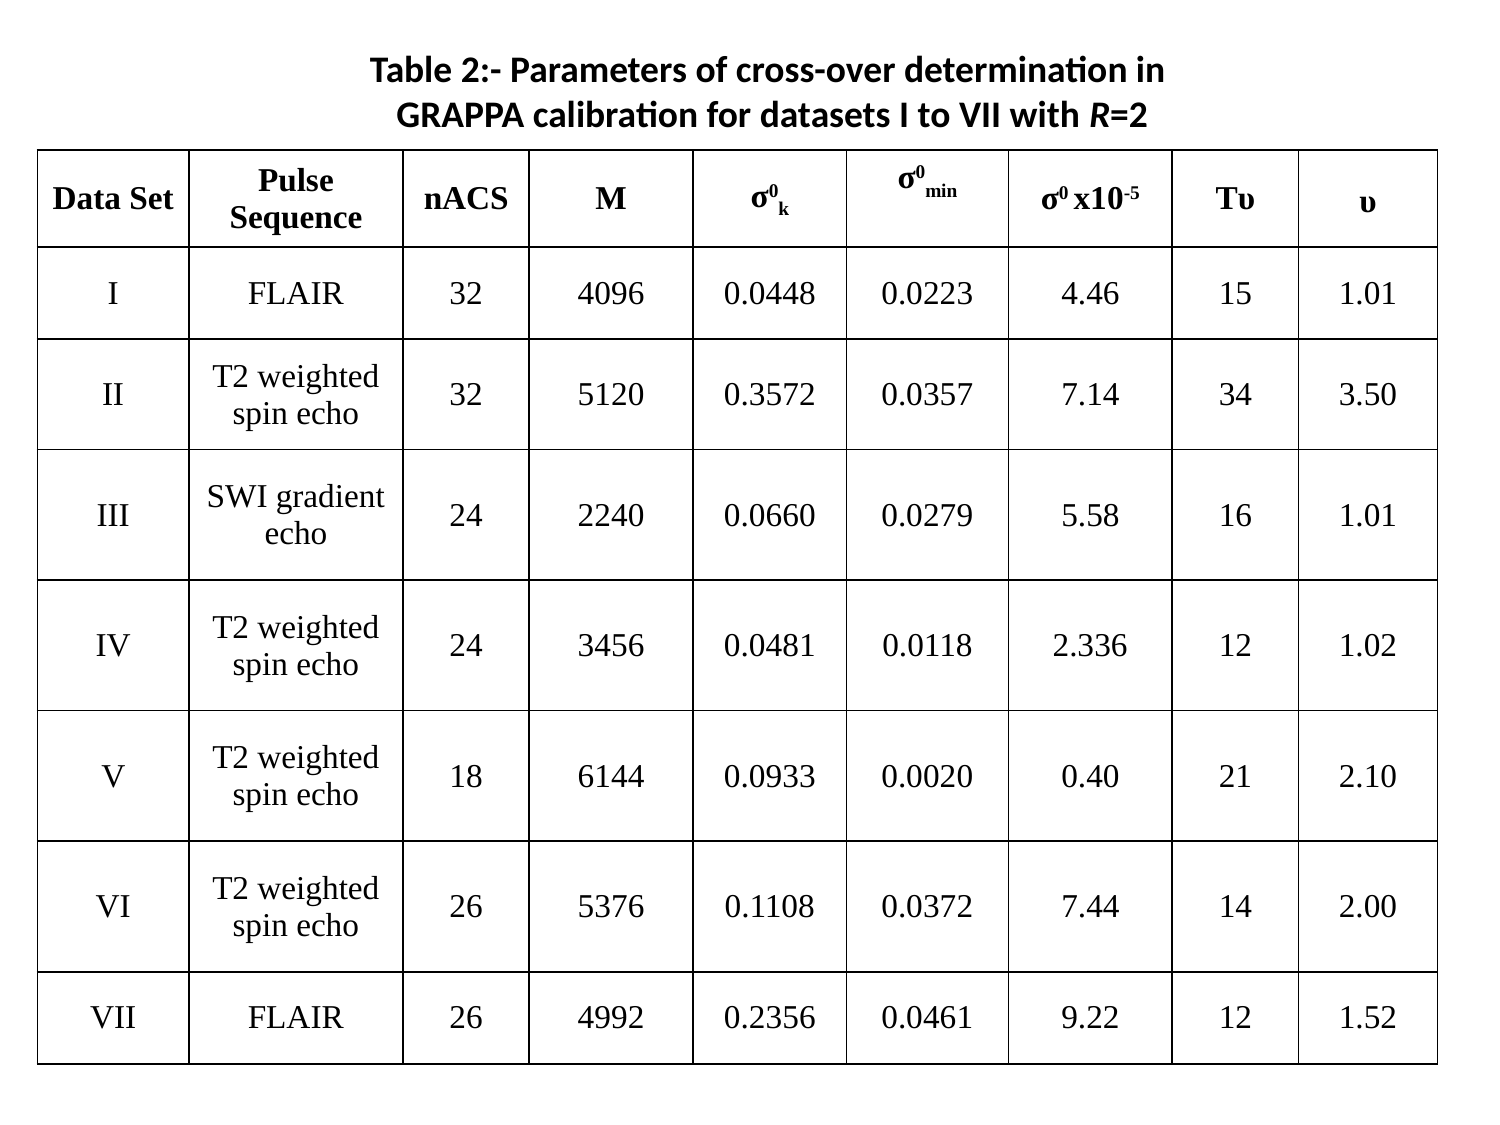

Table 2:- Parameters of cross-over determination in
  GRAPPA calibration for datasets I to VII with R=2
| Data Set | Pulse Sequence | nACS | M | σ0k | σ0min | σ0 x10-5 | Tυ | υ |
| --- | --- | --- | --- | --- | --- | --- | --- | --- |
| I | FLAIR | 32 | 4096 | 0.0448 | 0.0223 | 4.46 | 15 | 1.01 |
| II | T2 weighted spin echo | 32 | 5120 | 0.3572 | 0.0357 | 7.14 | 34 | 3.50 |
| III | SWI gradient echo | 24 | 2240 | 0.0660 | 0.0279 | 5.58 | 16 | 1.01 |
| IV | T2 weighted spin echo | 24 | 3456 | 0.0481 | 0.0118 | 2.336 | 12 | 1.02 |
| V | T2 weighted spin echo | 18 | 6144 | 0.0933 | 0.0020 | 0.40 | 21 | 2.10 |
| VI | T2 weighted spin echo | 26 | 5376 | 0.1108 | 0.0372 | 7.44 | 14 | 2.00 |
| VII | FLAIR | 26 | 4992 | 0.2356 | 0.0461 | 9.22 | 12 | 1.52 |